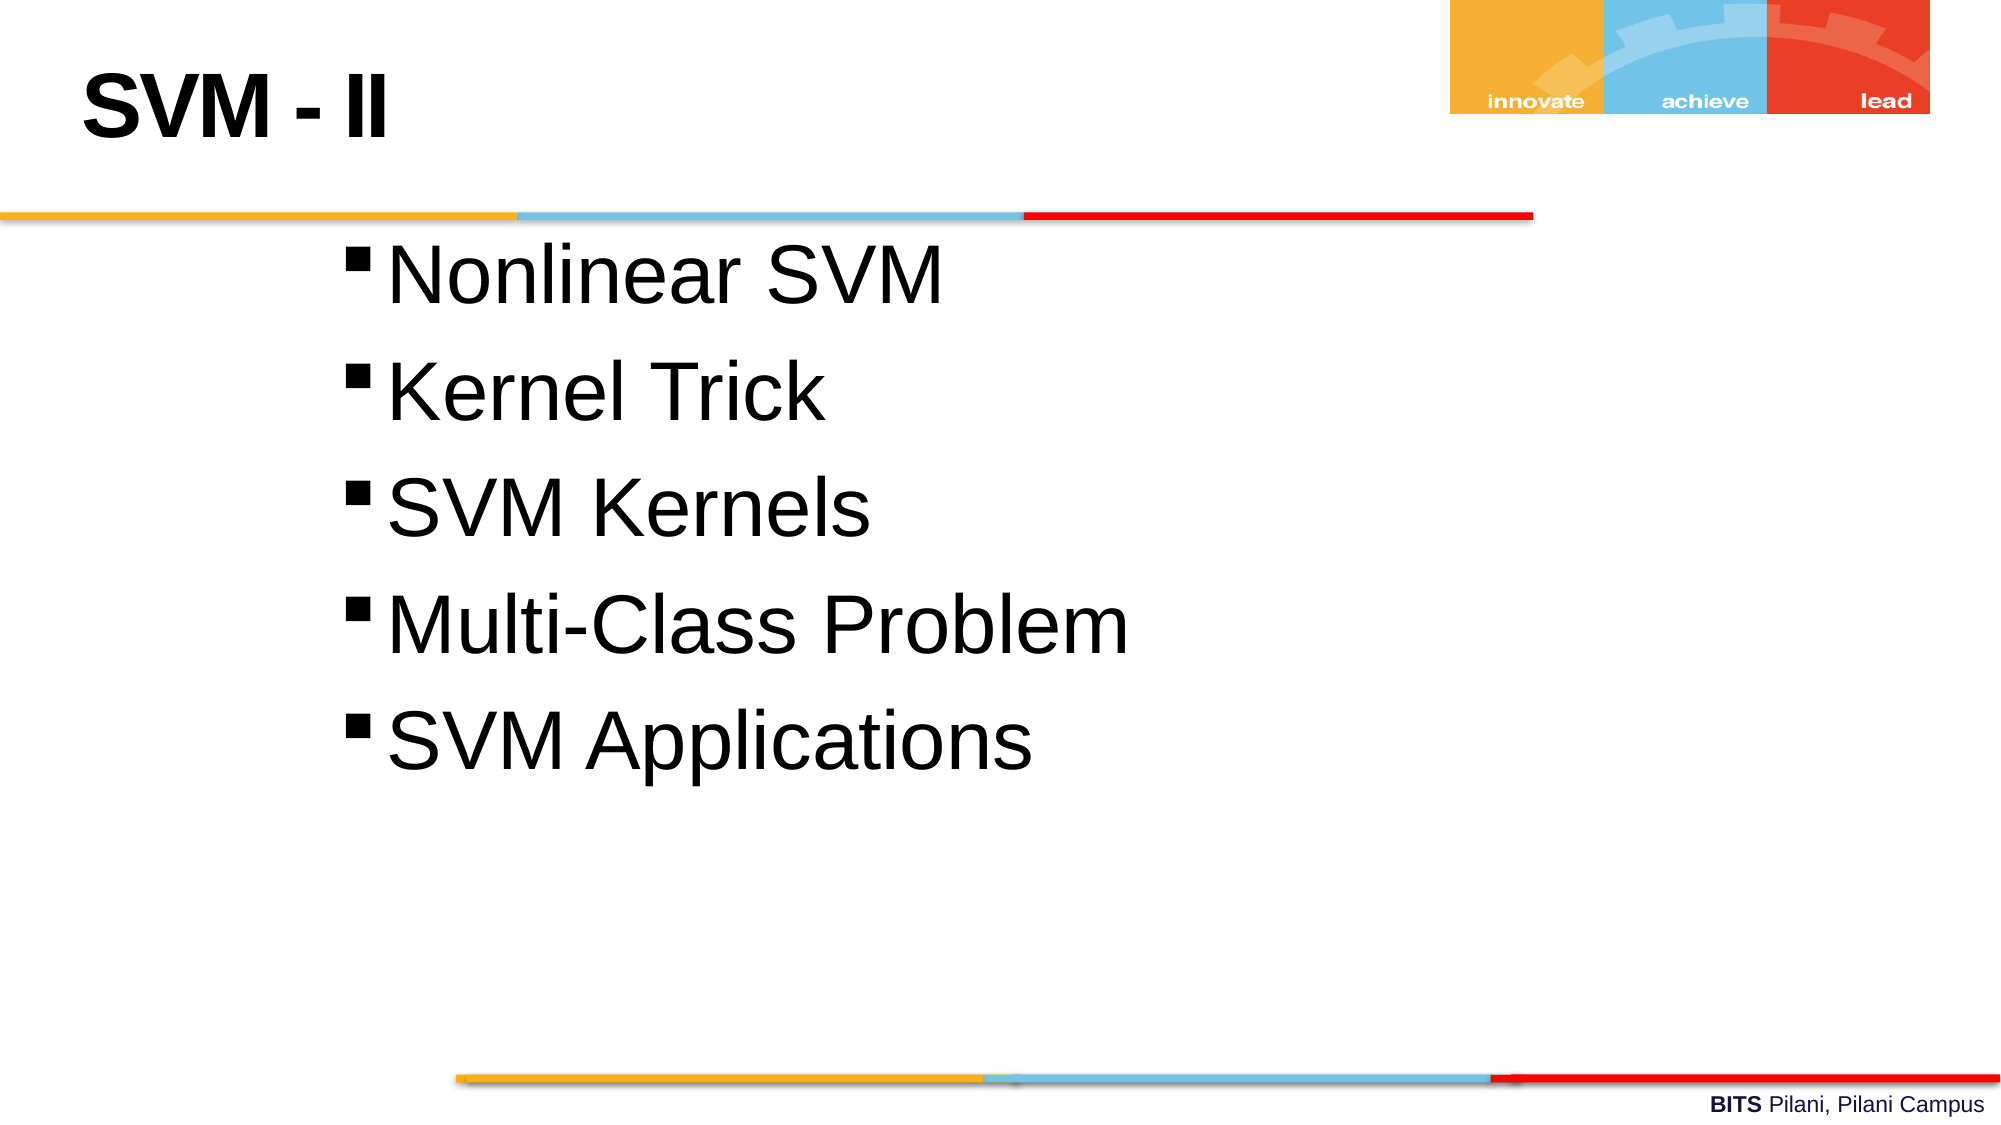

SVM - II
Nonlinear SVM
Kernel Trick
SVM Kernels
Multi-Class Problem
SVM Applications